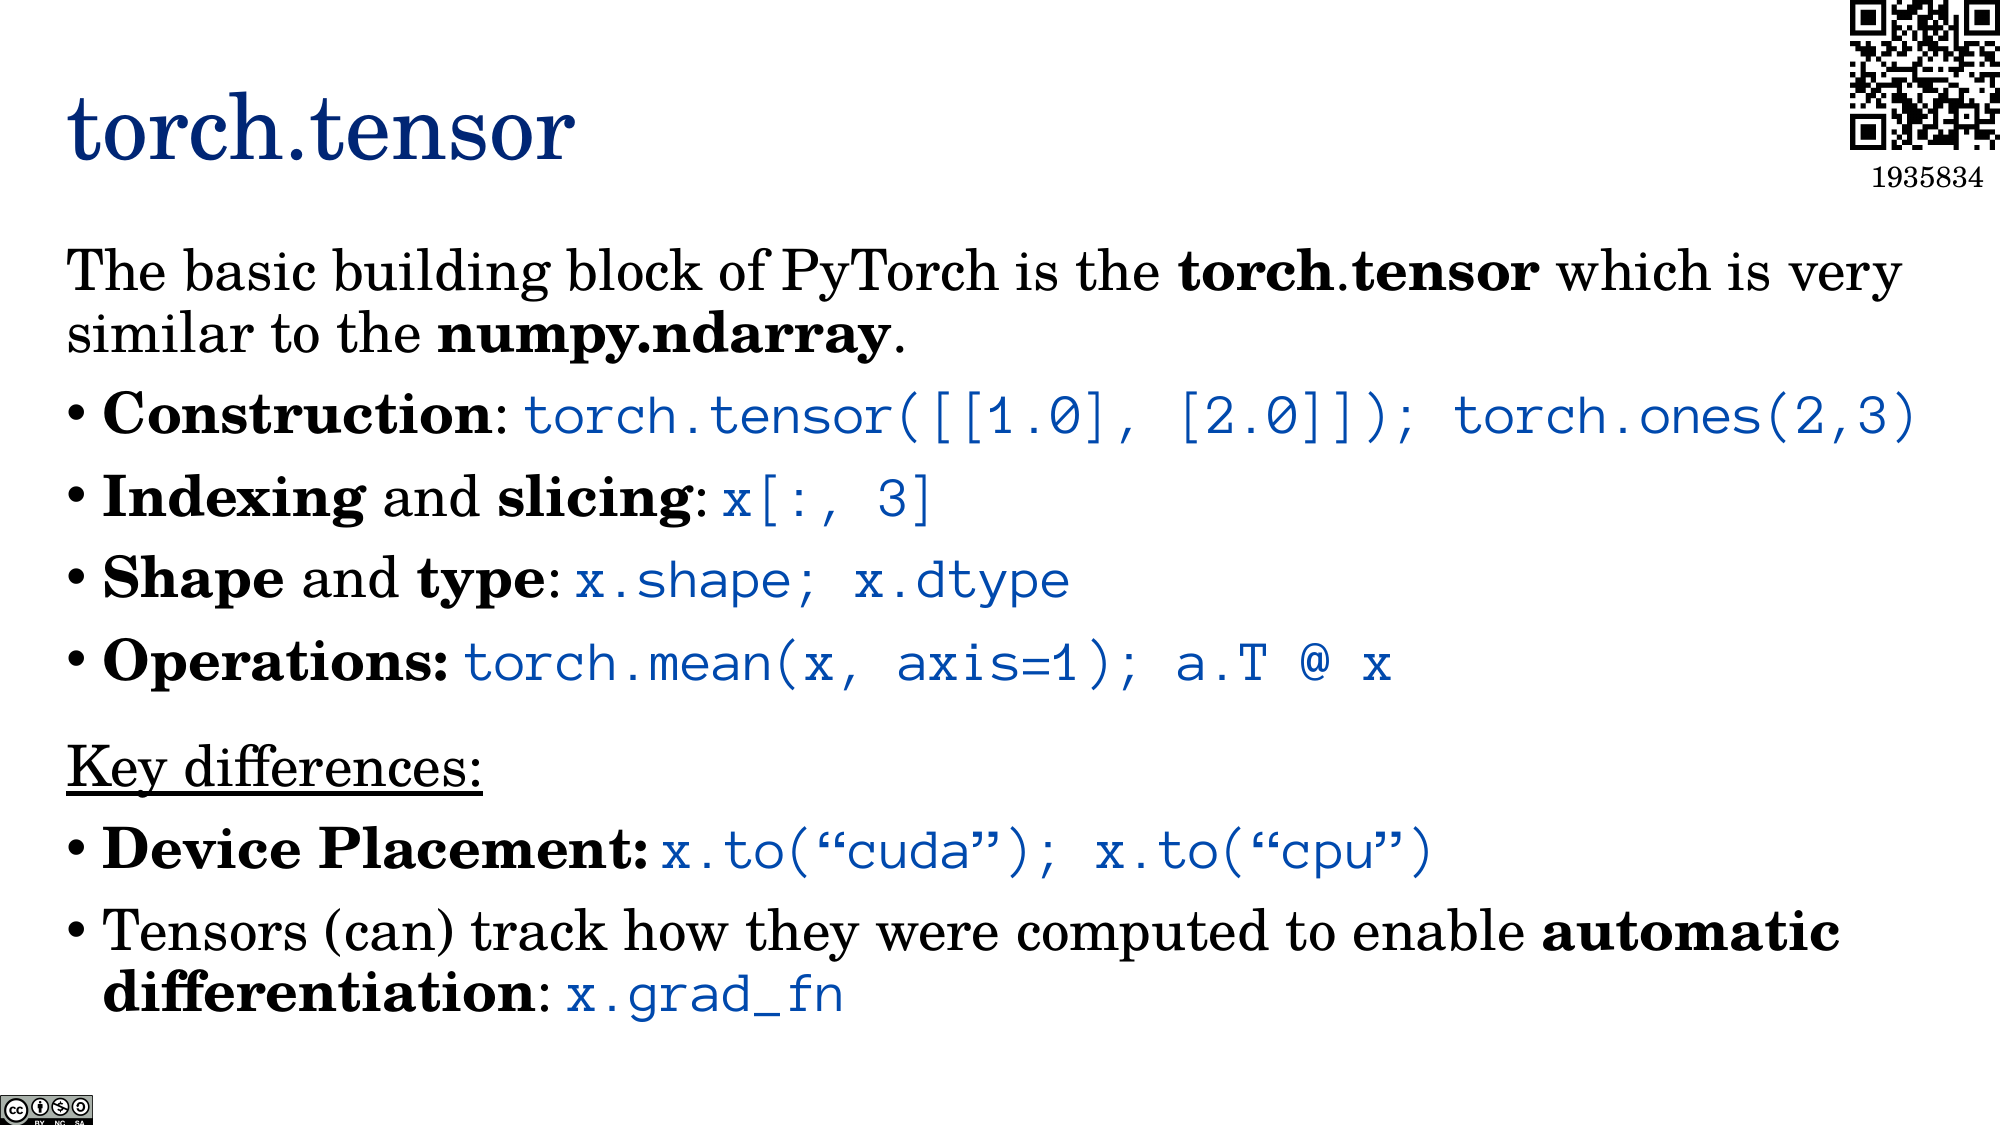

# torch.tensor
The basic building block of PyTorch is the torch.tensor which is very similar to the numpy.ndarray.
Construction: torch.tensor([[1.0], [2.0]]); torch.ones(2,3)
Indexing and slicing: x[:, 3]
Shape and type: x.shape; x.dtype
Operations: torch.mean(x, axis=1); a.T @ x
Key differences:
Device Placement: x.to(“cuda”); x.to(“cpu”)
Tensors (can) track how they were computed to enable automatic differentiation: x.grad_fn